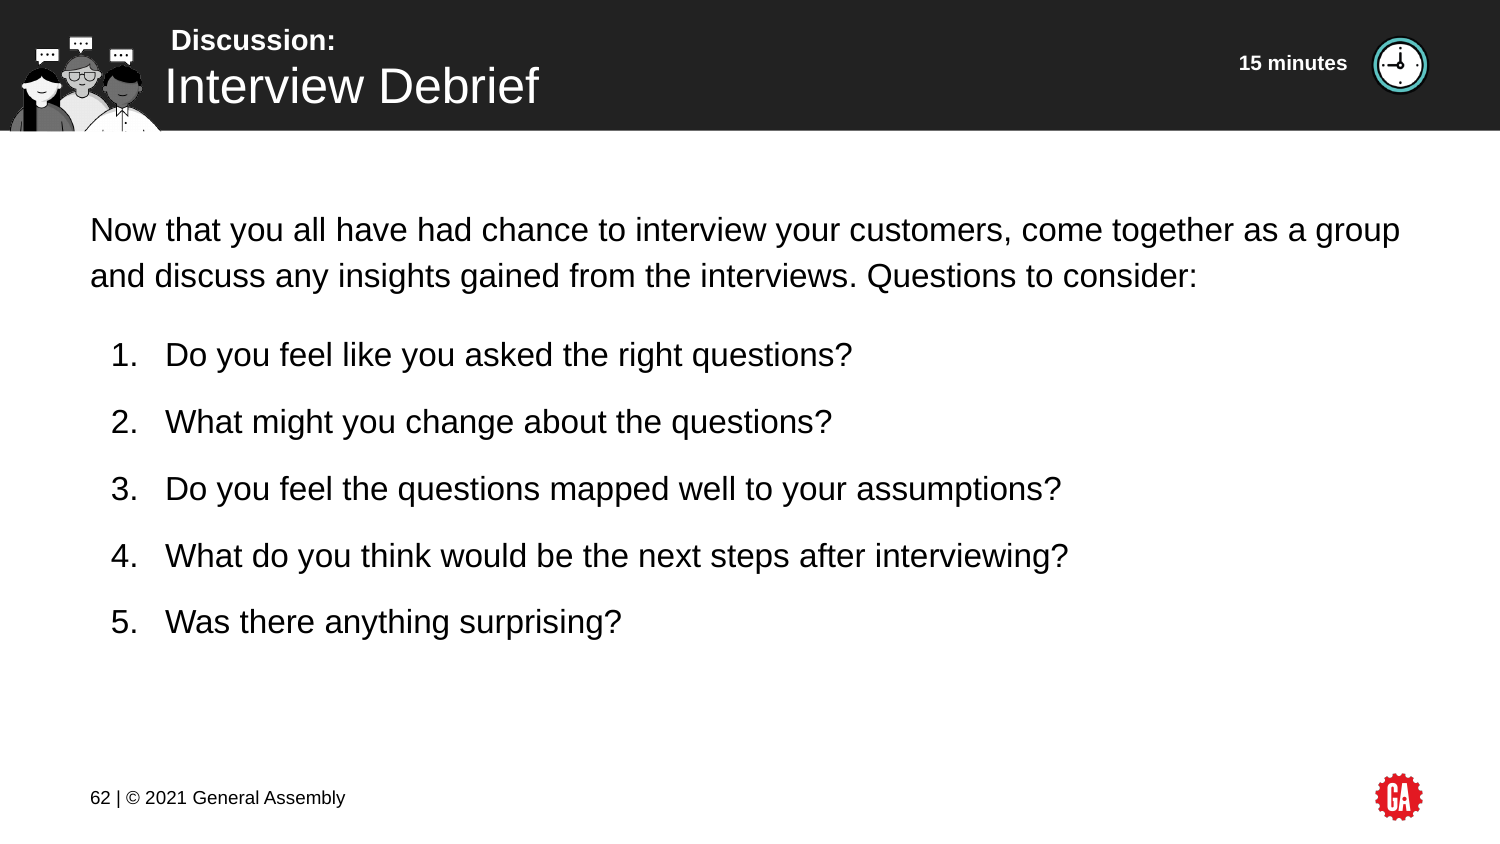

15 minutes
# Interview Debrief
Now that you all have had chance to interview your customers, come together as a group and discuss any insights gained from the interviews. Questions to consider:
Do you feel like you asked the right questions?
What might you change about the questions?
Do you feel the questions mapped well to your assumptions?
What do you think would be the next steps after interviewing?
Was there anything surprising?

62 | © 2021 General Assembly